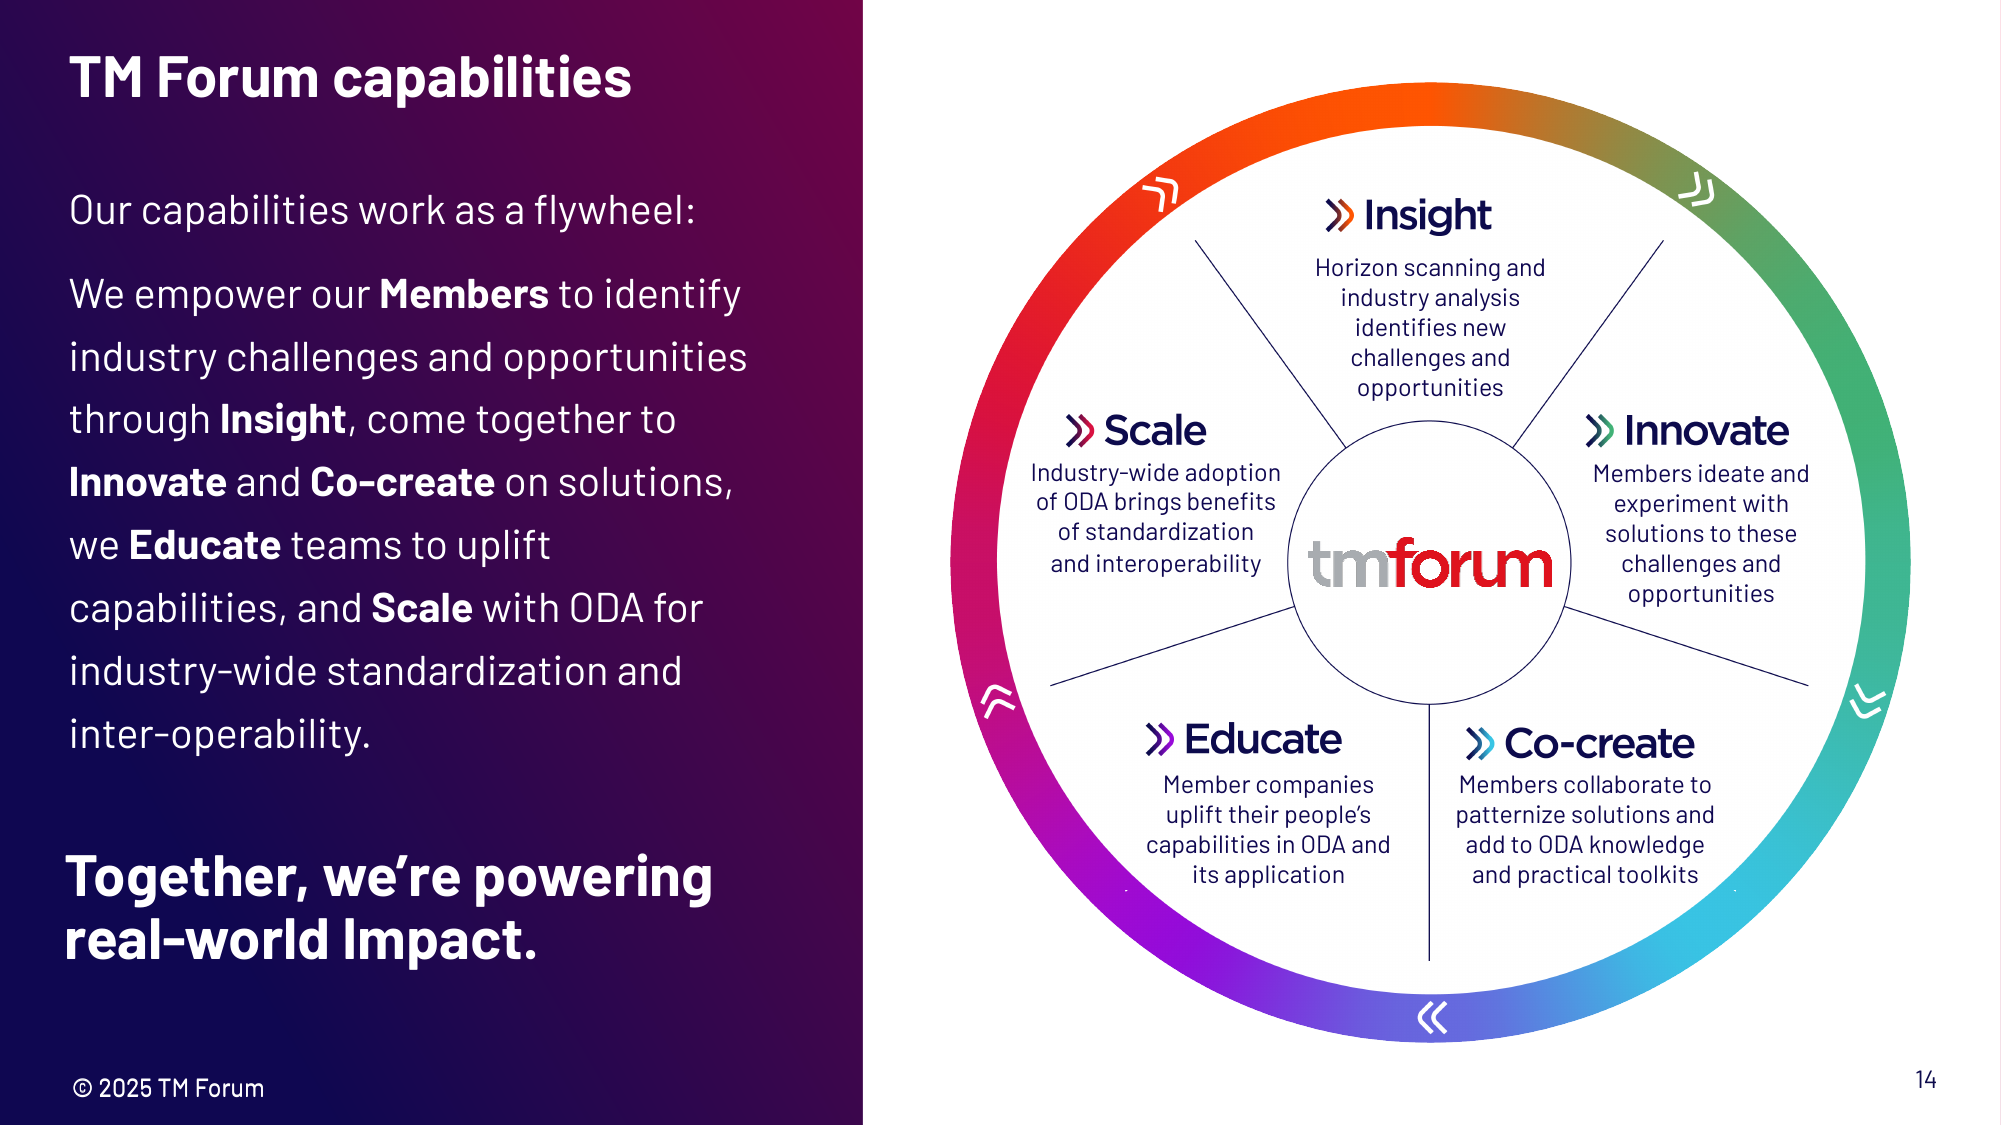

TM Forum capabilities
Our capabilities work as a flywheel:
We empower our Members to identify industry challenges and opportunities through Insight, come together to Innovate and Co-create on solutions, we Educate teams to uplift capabilities, and Scale with ODA for industry-wide standardization and inter-operability.

Together, we’re powering
real-world Impact.
14
© 2025 TM Forum